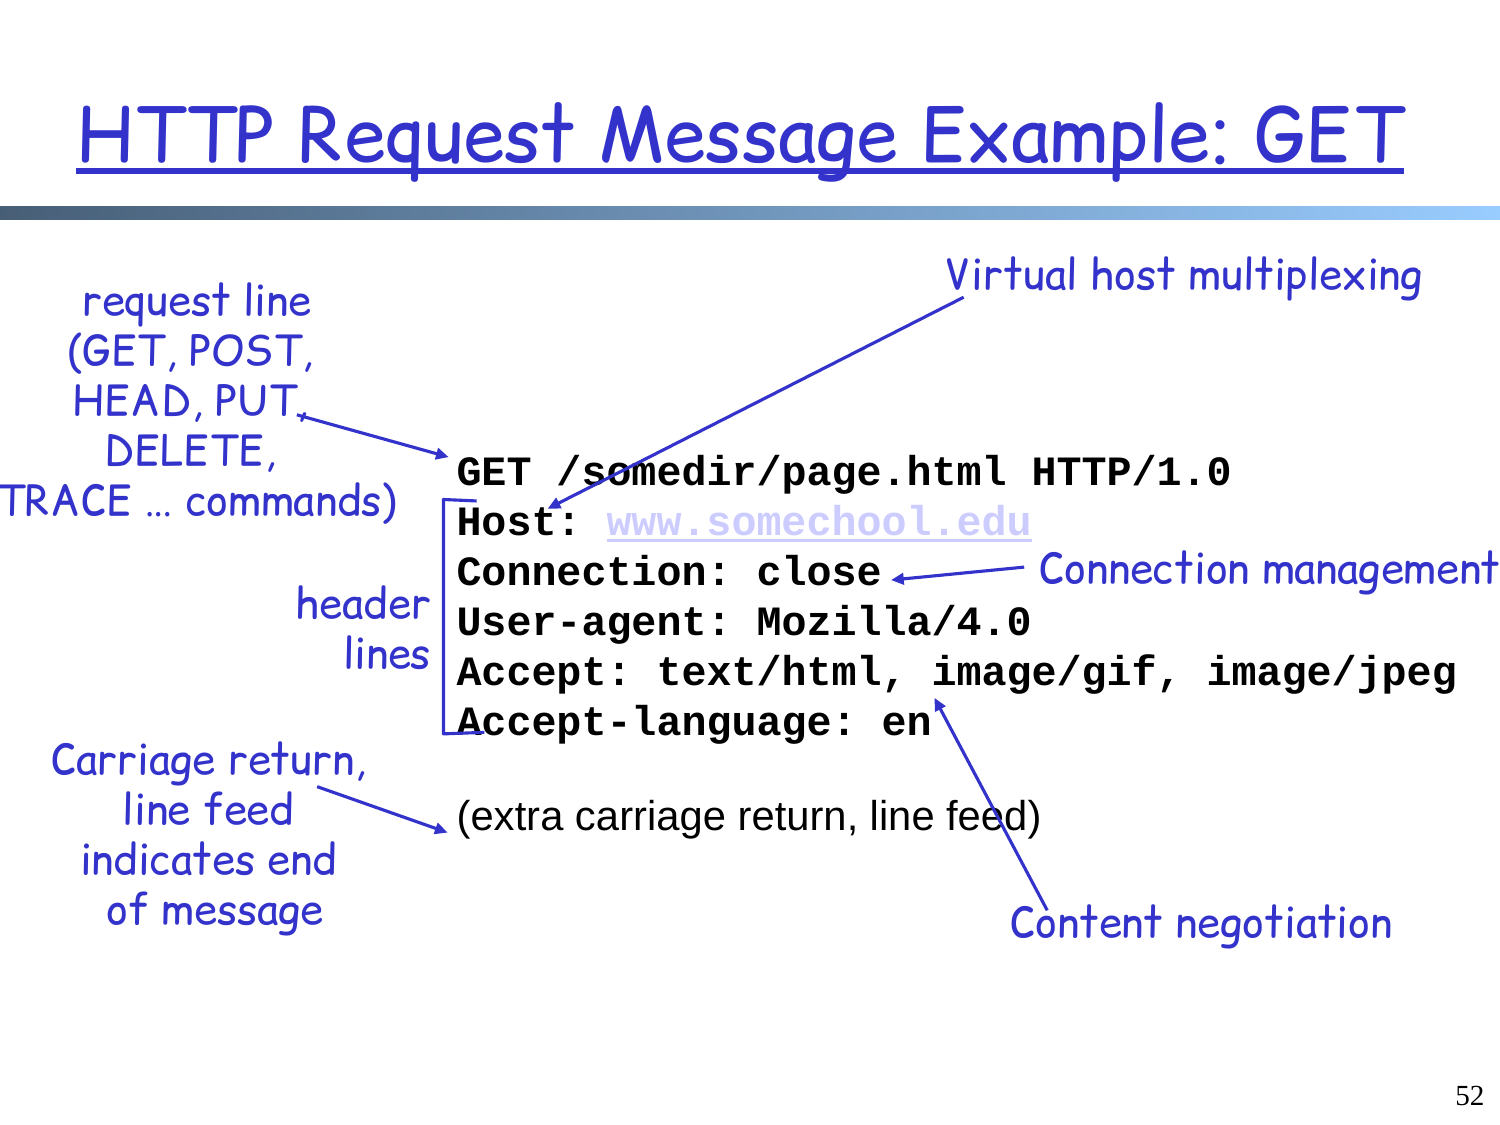

# HTTP Request Message Example: GET
Virtual host multiplexing

request line
(GET, POST,
HEAD, PUT,
DELETE,
TRACE … commands)

GET /somedir/page.html HTTP/1.0
Host: www.somechool.edu
Connection: close
User-agent: Mozilla/4.0
Accept: text/html, image/gif, image/jpeg
Accept-language: en

(extra carriage return, line feed)

Connection management

header
 lines

Content negotiation
Carriage return,
line feed
indicates end
of message

52